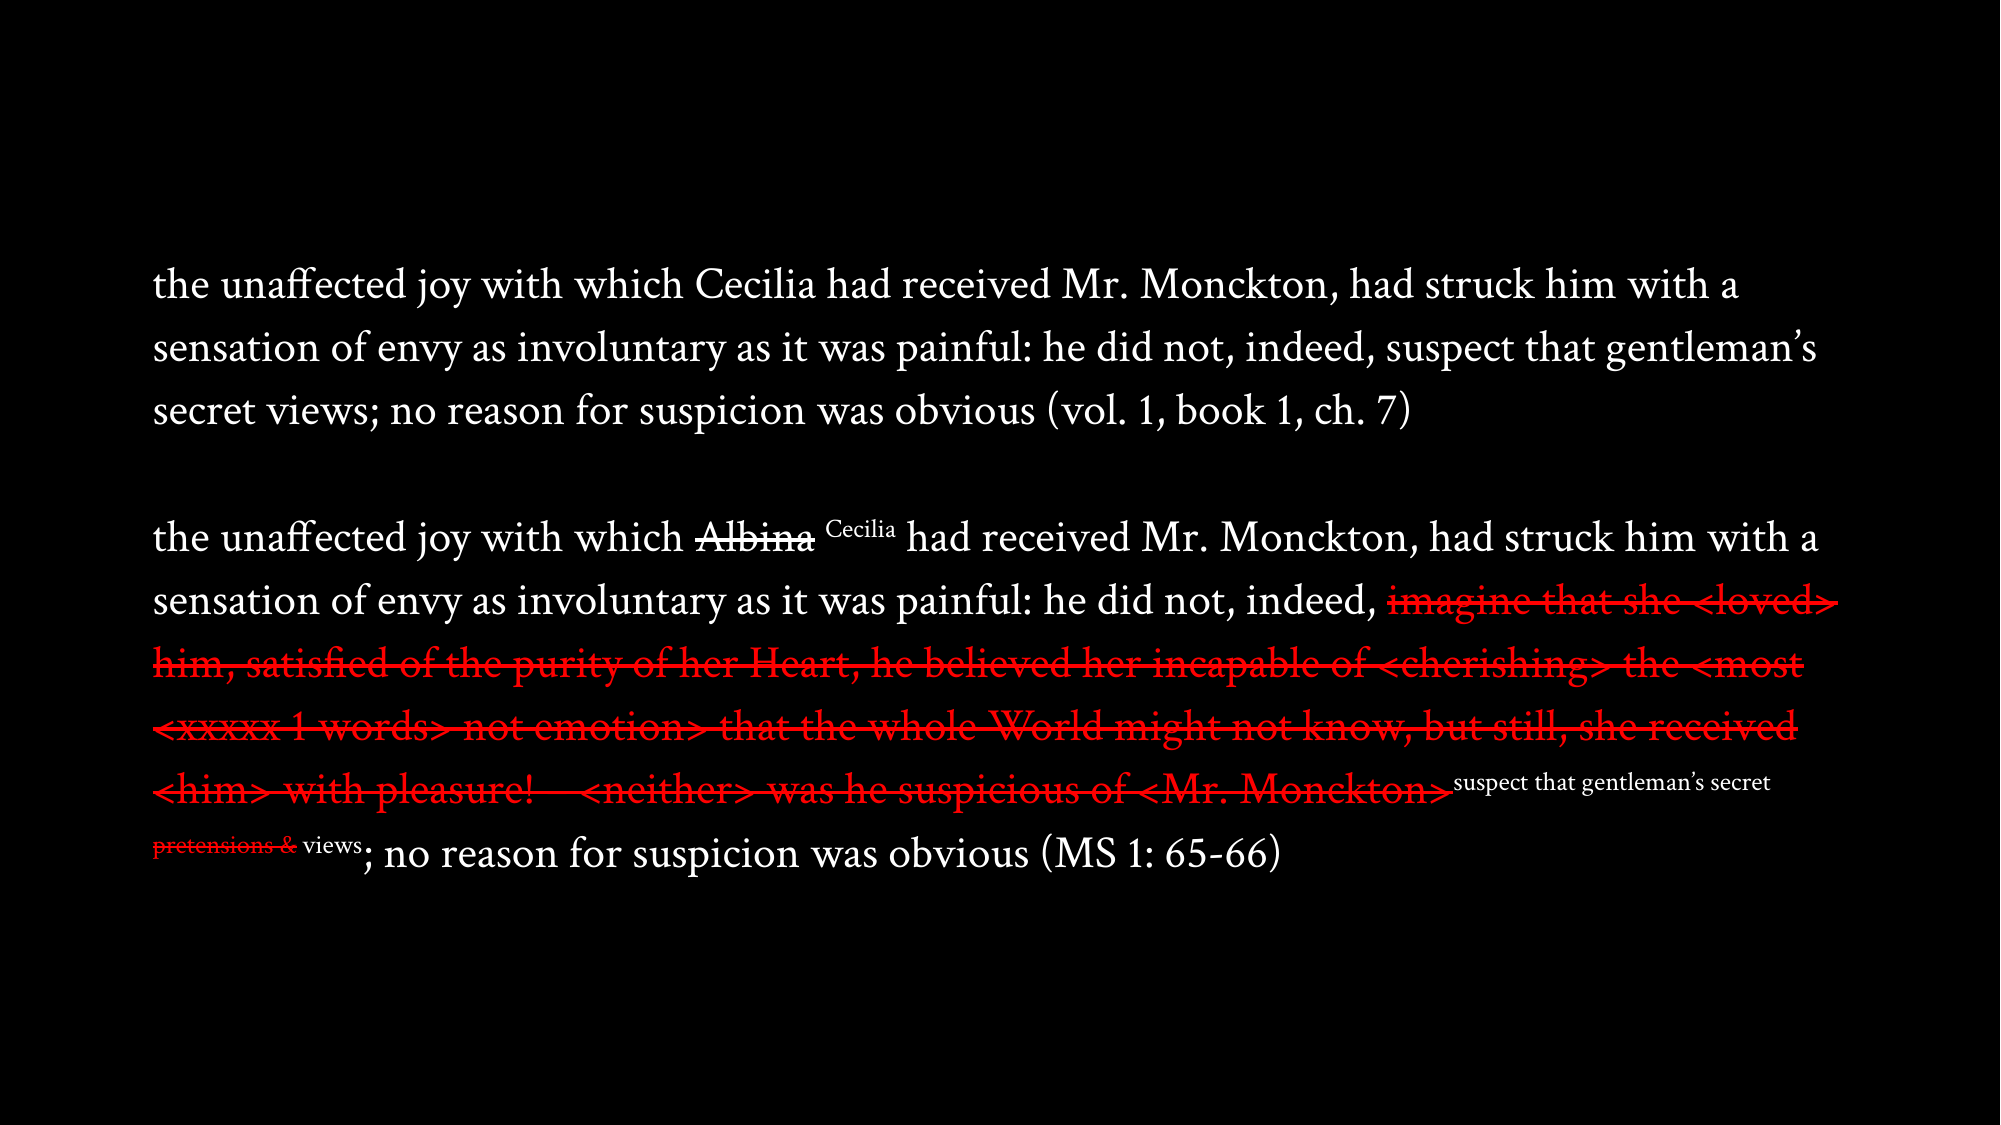

the unaffected joy with which Cecilia had received Mr. Monckton, had struck him with a sensation of envy as involuntary as it was painful: he did not, indeed, suspect that gentleman’s secret views; no reason for suspicion was obvious (vol. 1, book 1, ch. 7)

the unaffected joy with which Albina Cecilia had received Mr. Monckton, had struck him with a sensation of envy as involuntary as it was painful: he did not, indeed, imagine that she <loved> him, satisfied of the purity of her Heart, he believed her incapable of <cherishing> the <most <xxxxx 1 words> not emotion> that the whole World might not know, but still, she received <him> with pleasure! – <neither> was he suspicious of <Mr. Monckton>suspect that gentleman’s secret pretensions & views; no reason for suspicion was obvious (MS 1: 65-66)